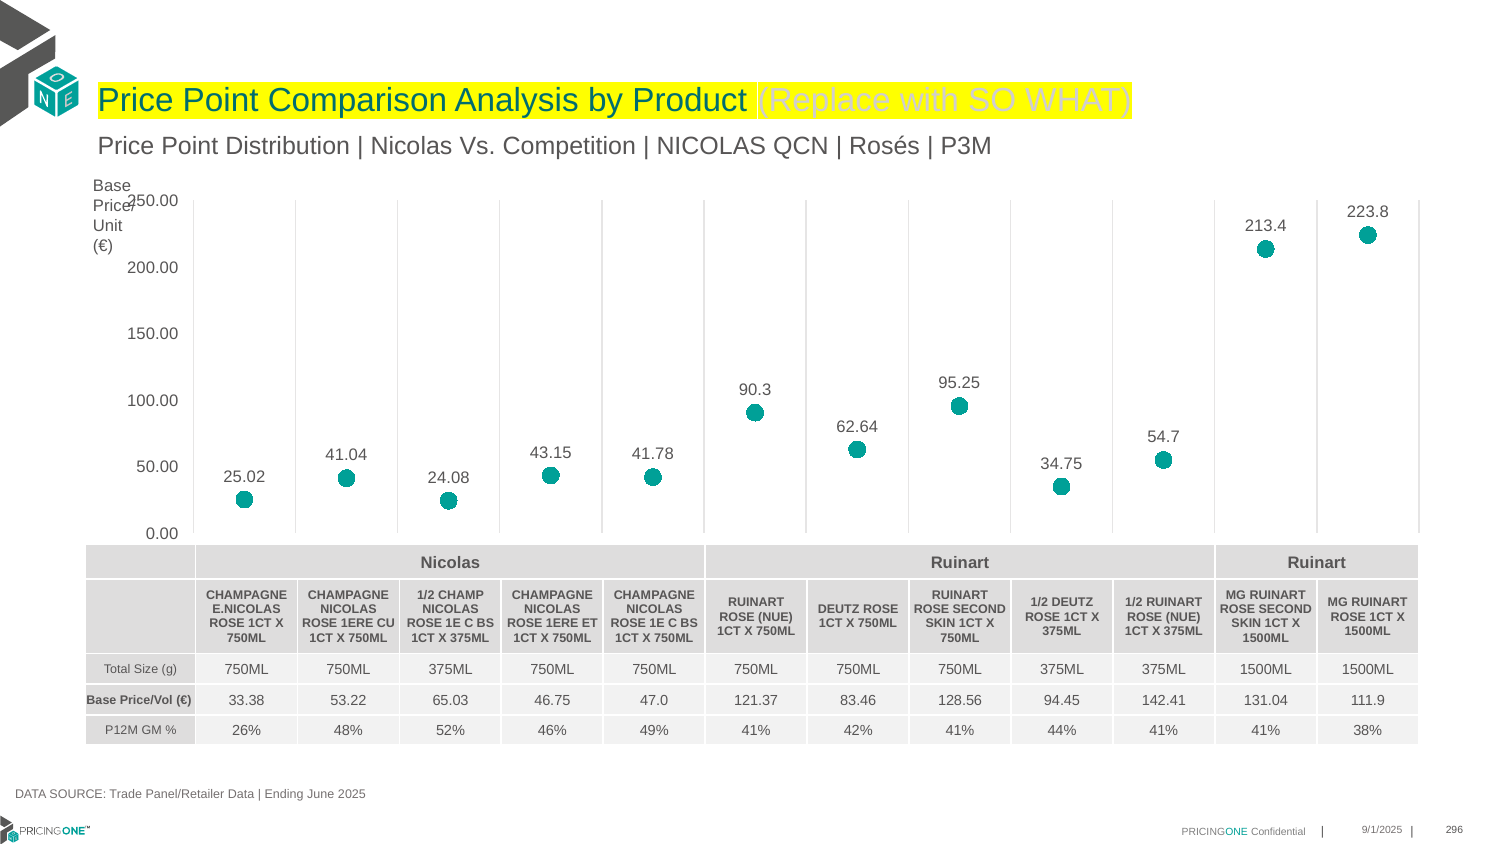

# Price Point Comparison Analysis by Product (Replace with SO WHAT)
Price Point Distribution | Nicolas Vs. Competition | NICOLAS QCN | Rosés | P3M
Base Price/Unit (€)

### Chart

| Category | Base Price/Unit |
|---|---|
| CHAMPAGNE E.NICOLAS ROSE 1CT X 750ML | 25.02 |
| CHAMPAGNE NICOLAS ROSE 1ERE CU 1CT X 750ML | 41.04 |
| 1/2 CHAMP NICOLAS ROSE 1E C BS 1CT X 375ML | 24.08 |
| CHAMPAGNE NICOLAS ROSE 1ERE ET 1CT X 750ML | 43.15 |
| CHAMPAGNE NICOLAS ROSE 1E C BS 1CT X 750ML | 41.78 |
| RUINART ROSE (NUE) 1CT X 750ML | 90.3 |
| DEUTZ ROSE 1CT X 750ML | 62.64 |
| RUINART ROSE SECOND SKIN 1CT X 750ML | 95.25 |
| 1/2 DEUTZ ROSE 1CT X 375ML | 34.75 |
| 1/2 RUINART ROSE (NUE) 1CT X 375ML | 54.7 |
| MG RUINART ROSE SECOND SKIN 1CT X 1500ML | 213.4 |
| MG RUINART ROSE 1CT X 1500ML | 223.8 |
|  | Nicolas | Nicolas | Nicolas | Nicolas | Nicolas | Ruinart | Deutz | Ruinart | Deutz | Ruinart | Ruinart | Ruinart |
| --- | --- | --- | --- | --- | --- | --- | --- | --- | --- | --- | --- | --- |
|  | CHAMPAGNE E.NICOLAS ROSE 1CT X 750ML | CHAMPAGNE NICOLAS ROSE 1ERE CU 1CT X 750ML | 1/2 CHAMP NICOLAS ROSE 1E C BS 1CT X 375ML | CHAMPAGNE NICOLAS ROSE 1ERE ET 1CT X 750ML | CHAMPAGNE NICOLAS ROSE 1E C BS 1CT X 750ML | RUINART ROSE (NUE) 1CT X 750ML | DEUTZ ROSE 1CT X 750ML | RUINART ROSE SECOND SKIN 1CT X 750ML | 1/2 DEUTZ ROSE 1CT X 375ML | 1/2 RUINART ROSE (NUE) 1CT X 375ML | MG RUINART ROSE SECOND SKIN 1CT X 1500ML | MG RUINART ROSE 1CT X 1500ML |
| Total Size (g) | 750ML | 750ML | 375ML | 750ML | 750ML | 750ML | 750ML | 750ML | 375ML | 375ML | 1500ML | 1500ML |
| Base Price/Vol (€) | 33.38 | 53.22 | 65.03 | 46.75 | 47.0 | 121.37 | 83.46 | 128.56 | 94.45 | 142.41 | 131.04 | 111.9 |
| P12M GM % | 26% | 48% | 52% | 46% | 49% | 41% | 42% | 41% | 44% | 41% | 41% | 38% |
DATA SOURCE: Trade Panel/Retailer Data | Ending June 2025

9/1/2025
296